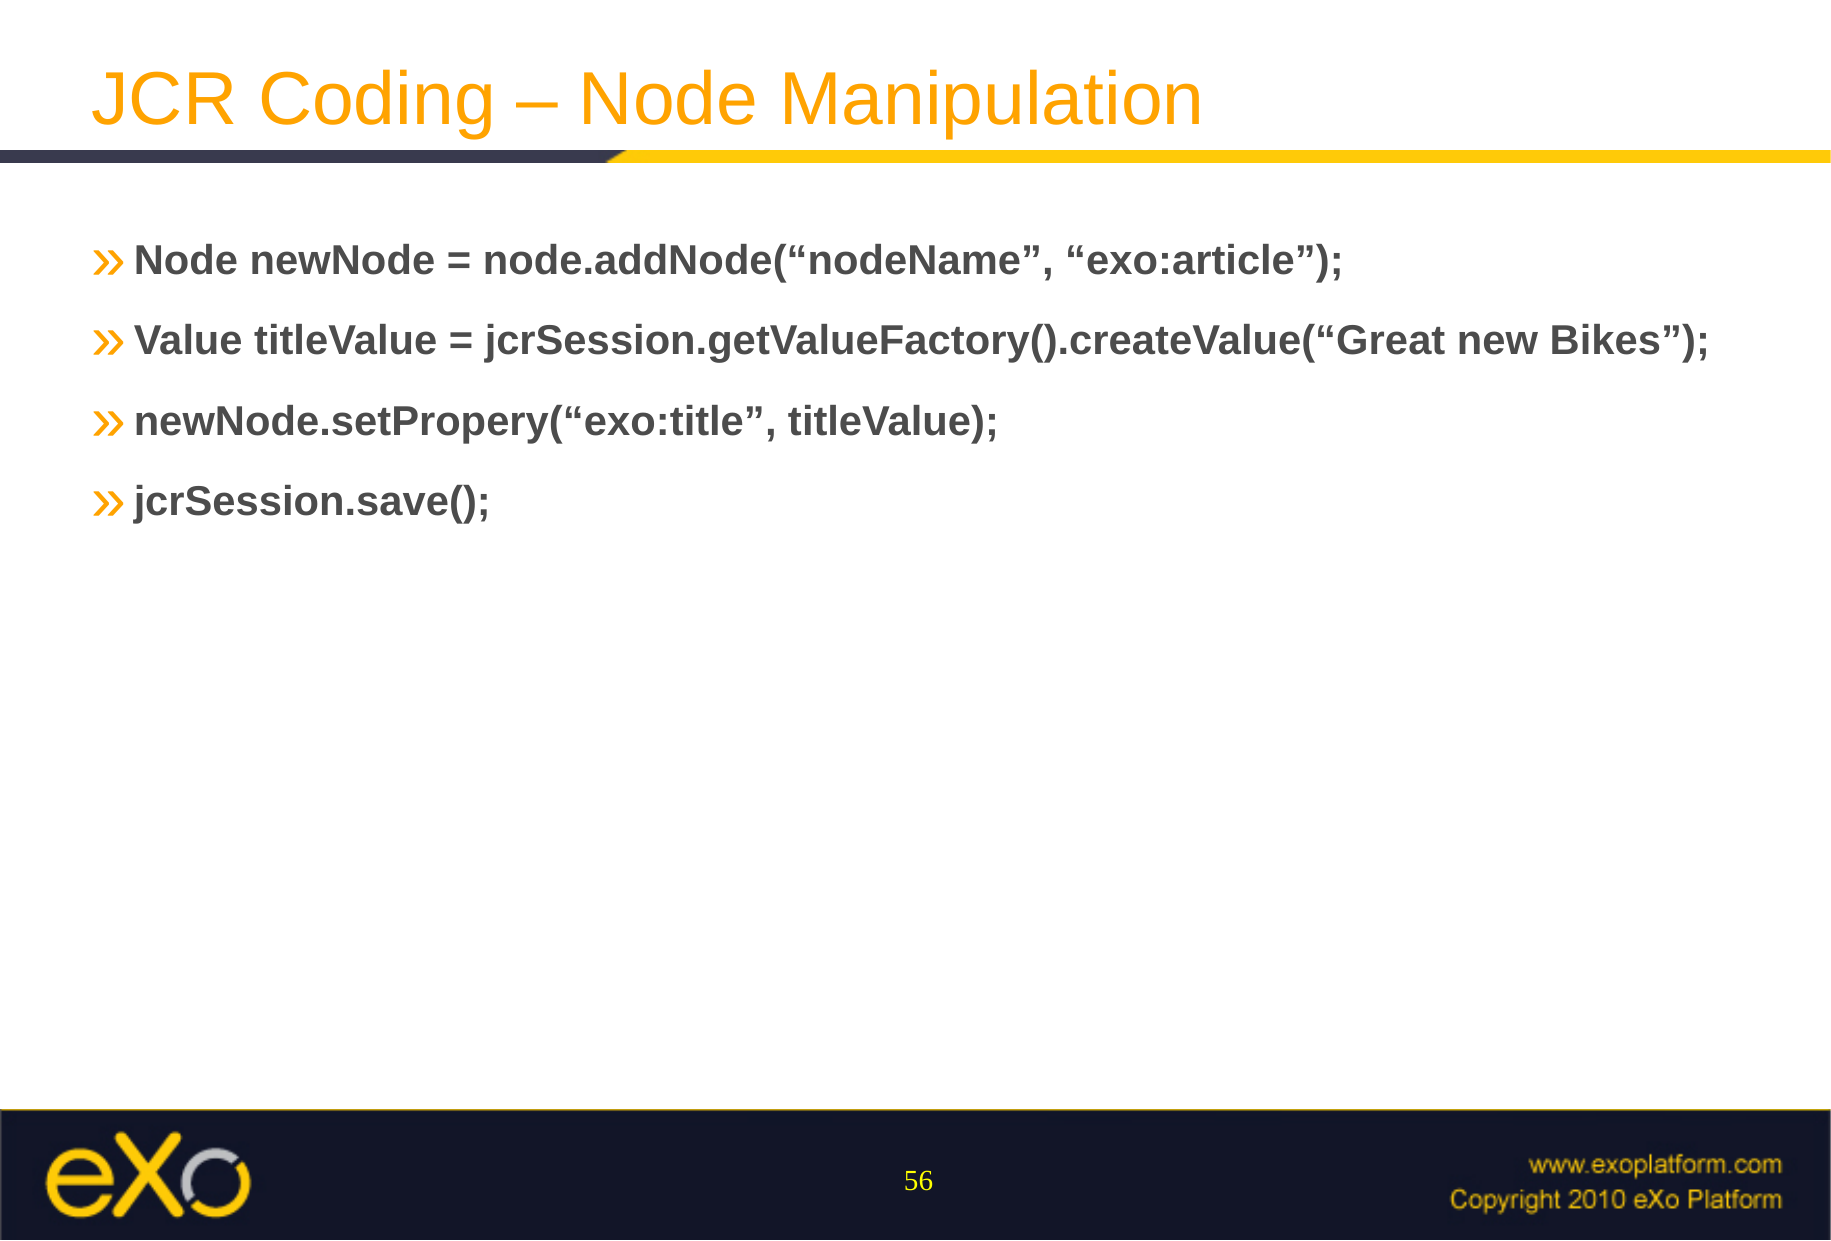

JCR Coding – Node Manipulation
Node newNode = node.addNode(“nodeName”, “exo:article”);
Value titleValue = jcrSession.getValueFactory().createValue(“Great new Bikes”);
newNode.setPropery(“exo:title”, titleValue);
jcrSession.save();